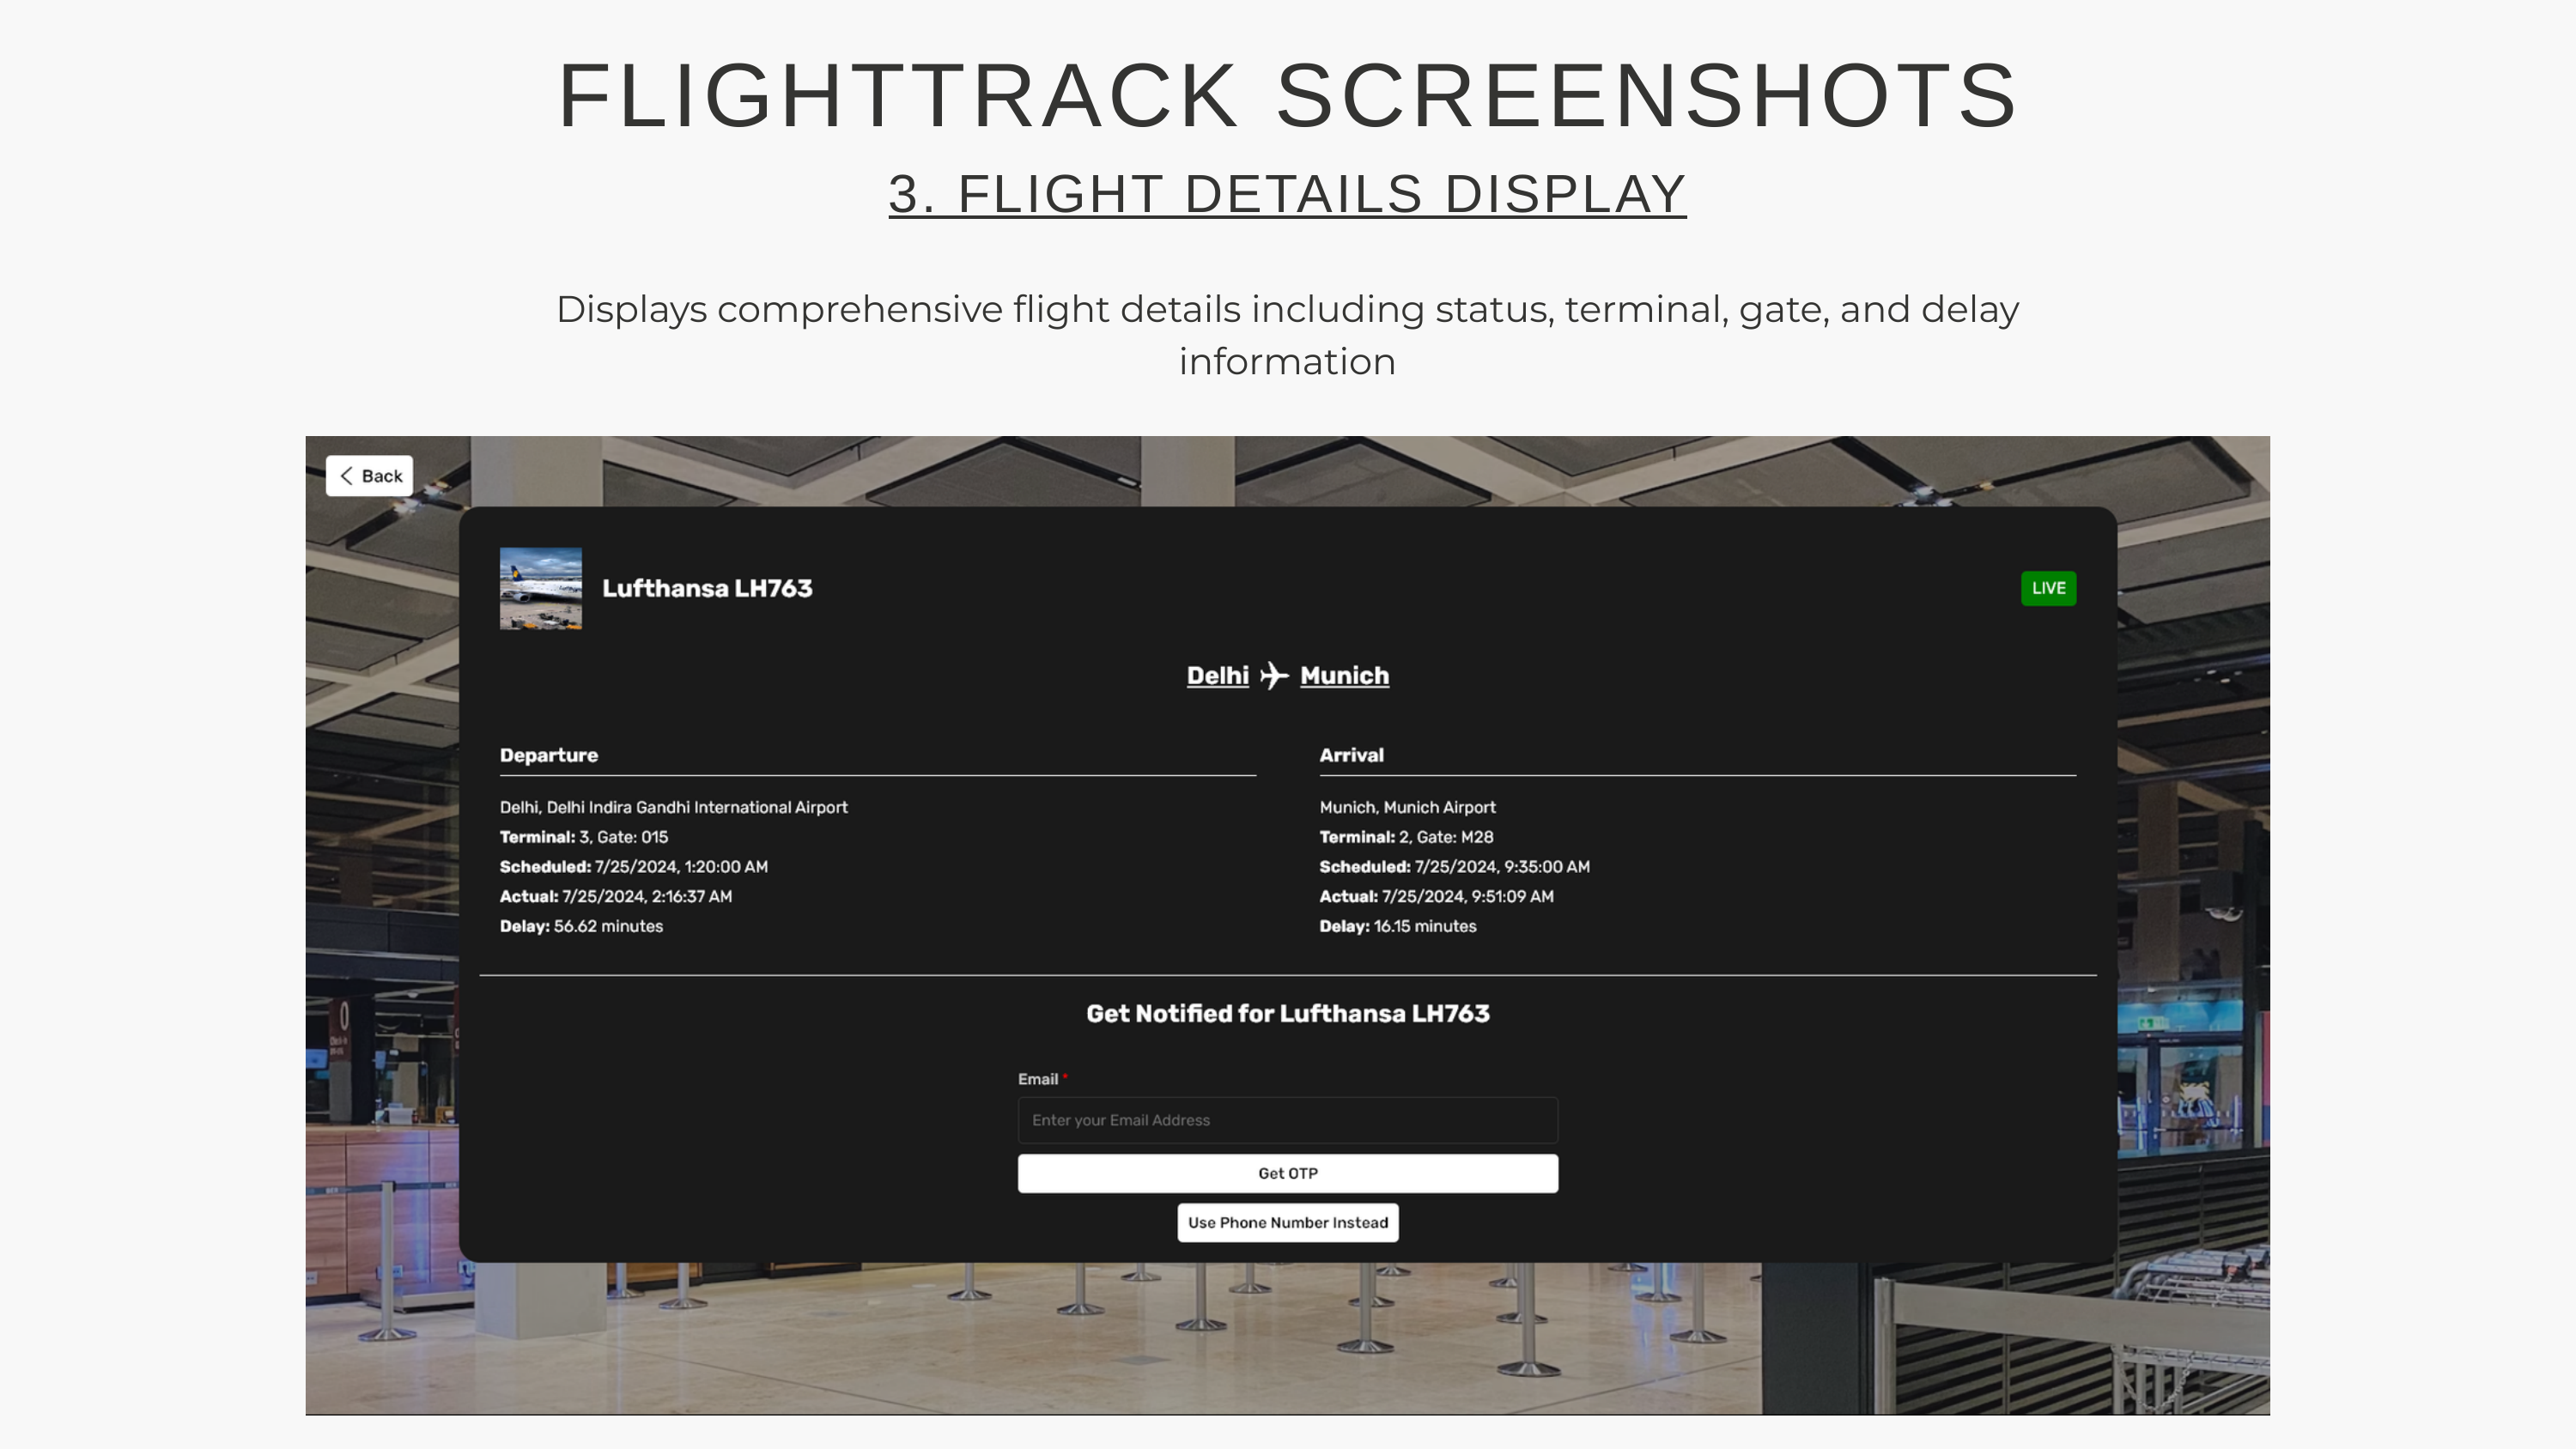

FLIGHTTRACK SCREENSHOTS
3. FLIGHT DETAILS DISPLAY
Displays comprehensive flight details including status, terminal, gate, and delay information